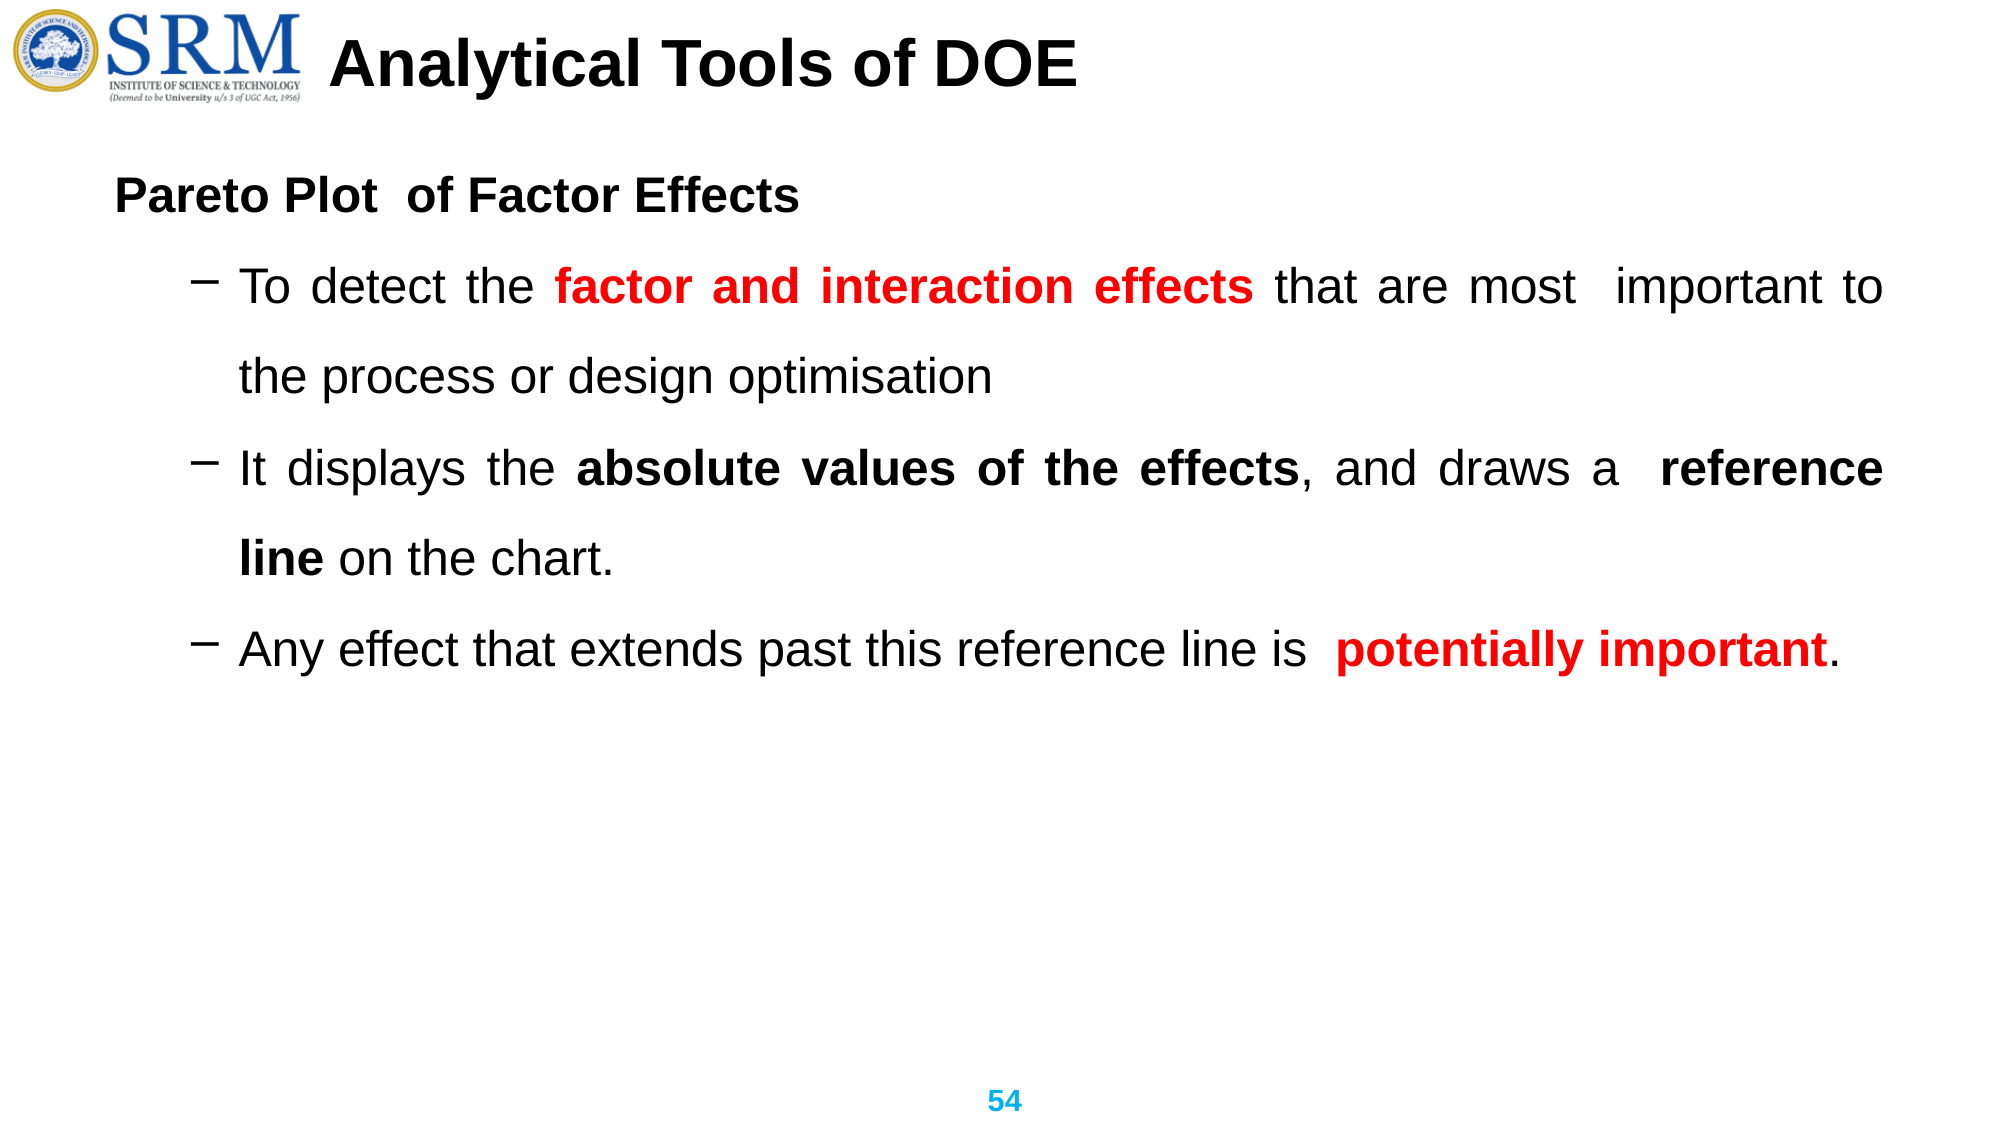

# Analytical Tools of DOE
Pareto Plot  of Factor Effects
To detect the factor and interaction effects that are most  important to the process or design optimisation
It displays the absolute values of the effects, and draws a  reference line on the chart.
Any effect that extends past this reference line is  potentially important.

54